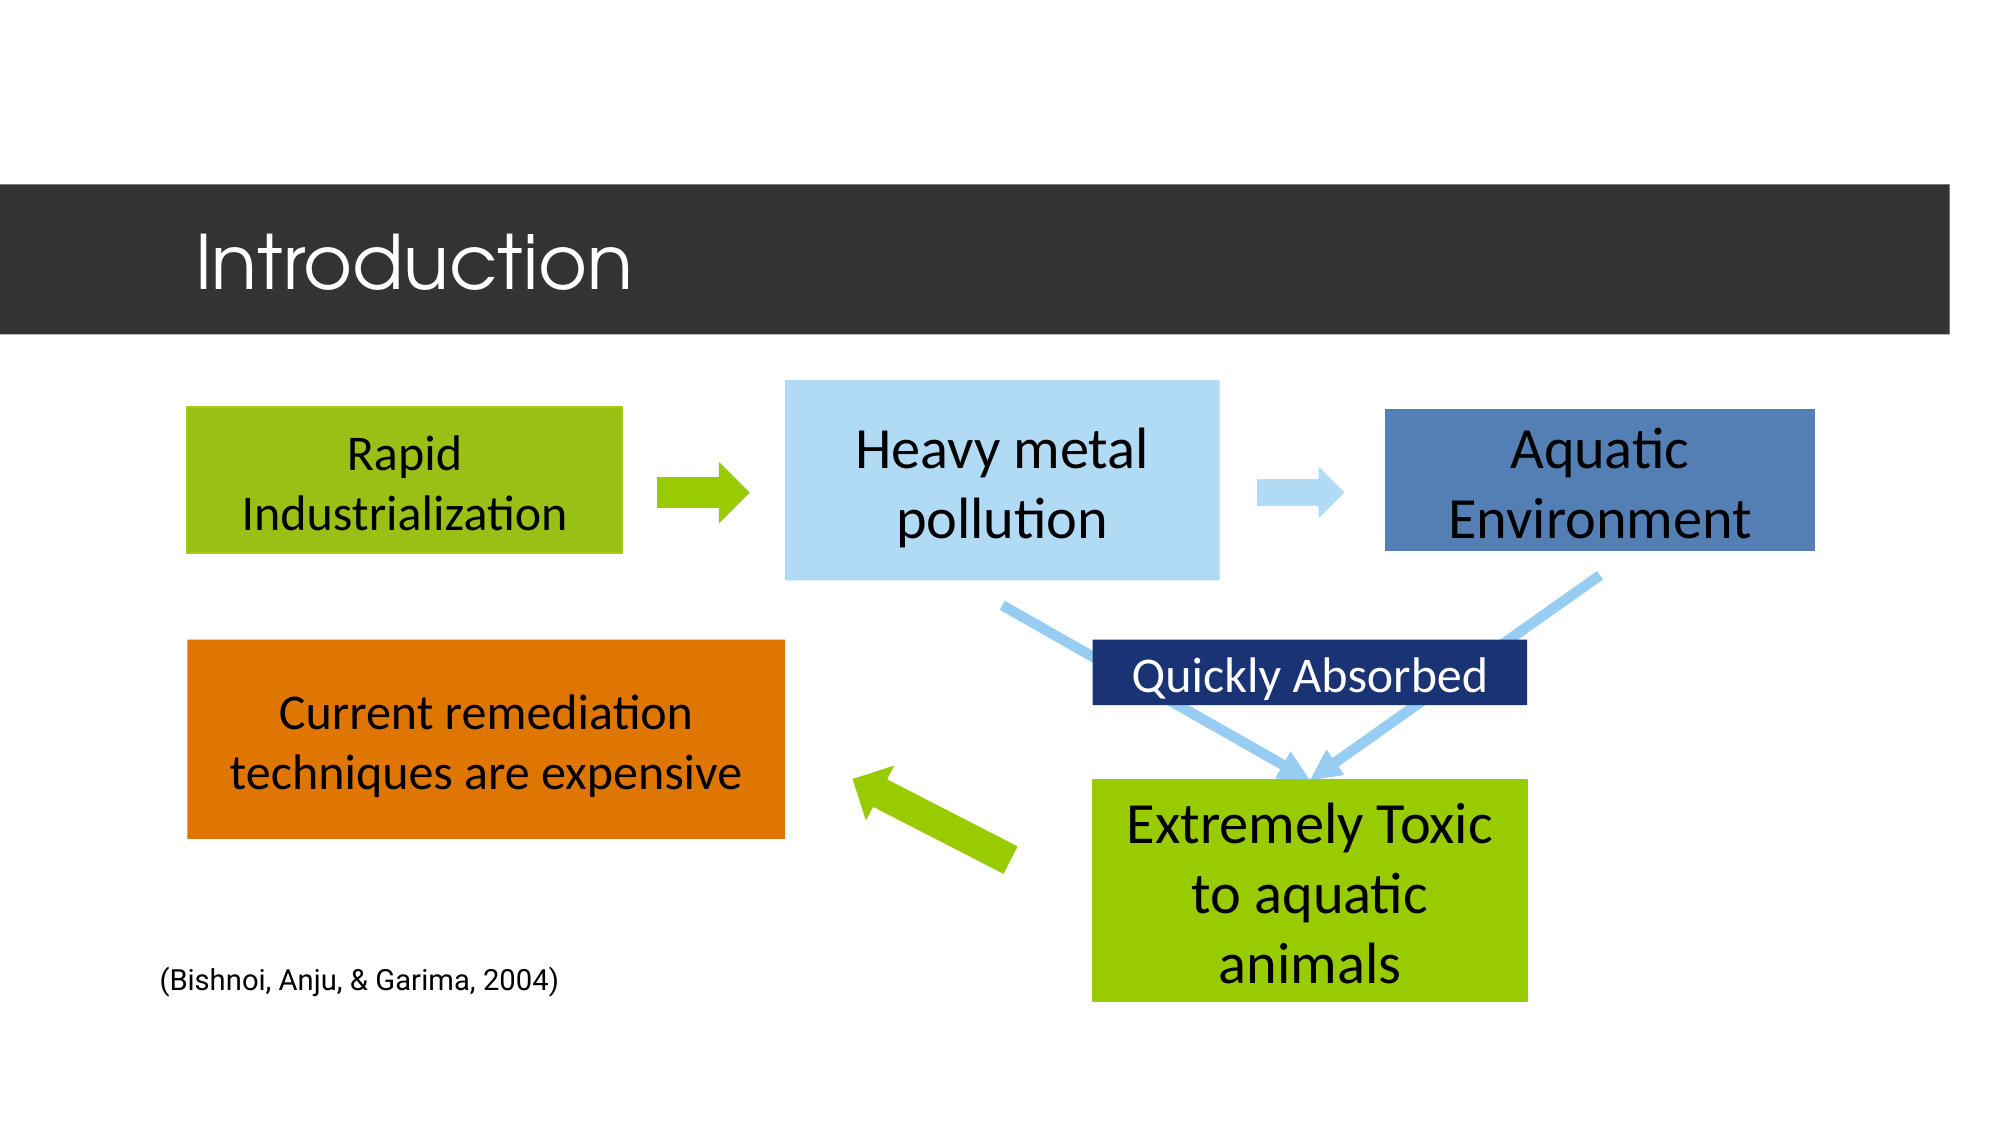

# Introduction
Heavy metal pollution
Rapid Industrialization
Aquatic Environment

Current remediation techniques are expensive
Quickly Absorbed
Extremely Toxic to aquatic animals

(Bishnoi, Anju, & Garima, 2004)
3